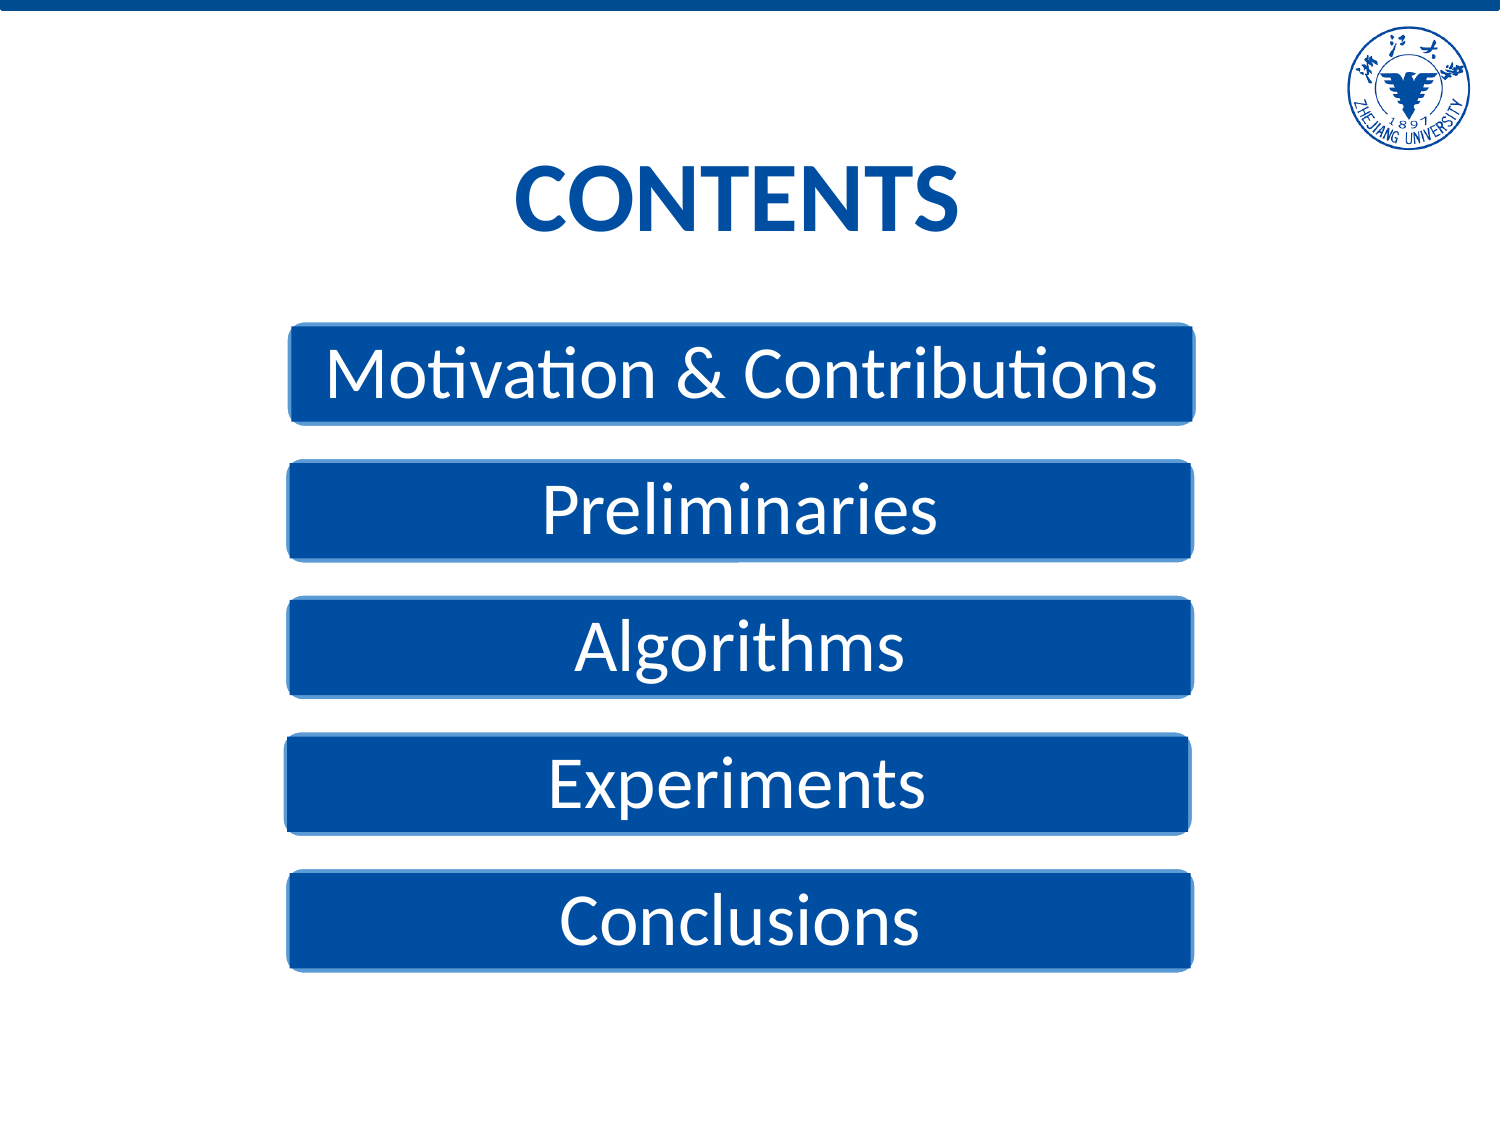

CONTENTS

Motivation & Contributions

Preliminaries

Algorithms

Experiments

Conclusions